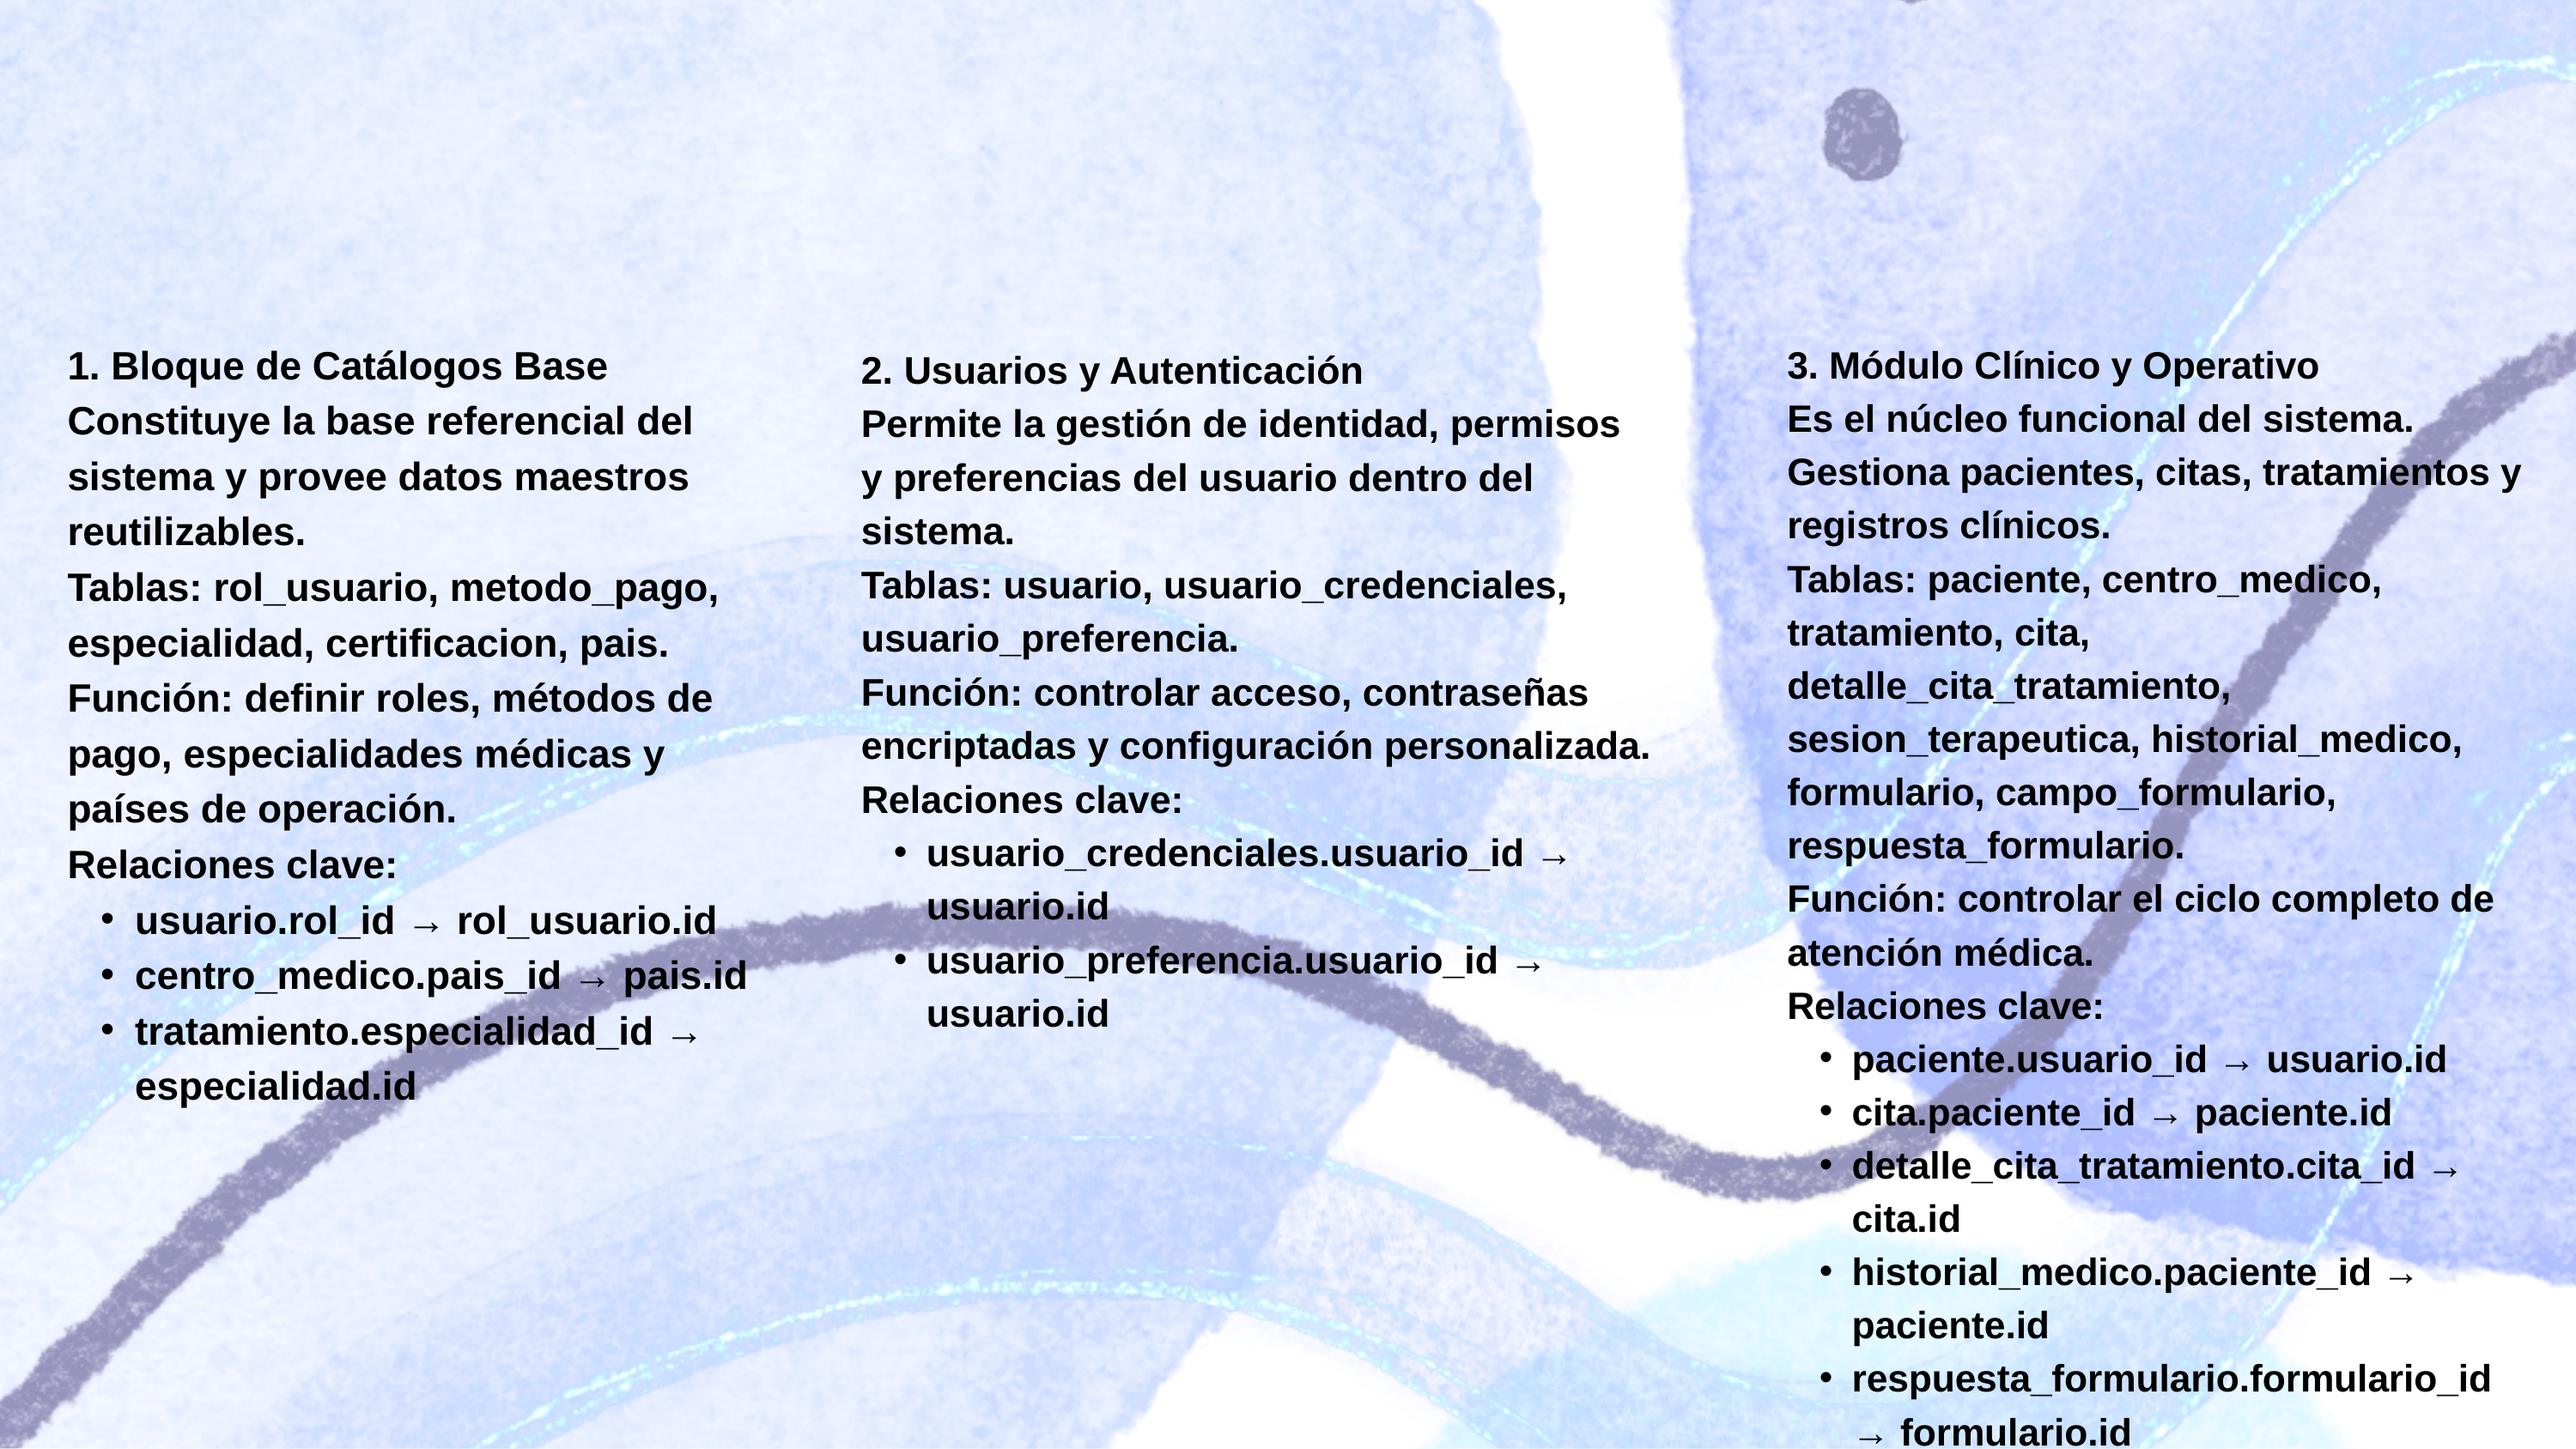

1. Bloque de Catálogos Base
Constituye la base referencial del sistema y provee datos maestros reutilizables.
Tablas: rol_usuario, metodo_pago, especialidad, certificacion, pais.
Función: definir roles, métodos de pago, especialidades médicas y países de operación.
Relaciones clave:
usuario.rol_id → rol_usuario.id
centro_medico.pais_id → pais.id
tratamiento.especialidad_id → especialidad.id

3. Módulo Clínico y Operativo
Es el núcleo funcional del sistema. Gestiona pacientes, citas, tratamientos y registros clínicos.
Tablas: paciente, centro_medico, tratamiento, cita, detalle_cita_tratamiento, sesion_terapeutica, historial_medico, formulario, campo_formulario, respuesta_formulario.
Función: controlar el ciclo completo de atención médica.
Relaciones clave:
paciente.usuario_id → usuario.id
cita.paciente_id → paciente.id
detalle_cita_tratamiento.cita_id → cita.id
historial_medico.paciente_id → paciente.id
respuesta_formulario.formulario_id → formulario.id

2. Usuarios y Autenticación
Permite la gestión de identidad, permisos y preferencias del usuario dentro del sistema.
Tablas: usuario, usuario_credenciales, usuario_preferencia.
Función: controlar acceso, contraseñas encriptadas y configuración personalizada.
Relaciones clave:
usuario_credenciales.usuario_id → usuario.id
usuario_preferencia.usuario_id → usuario.id